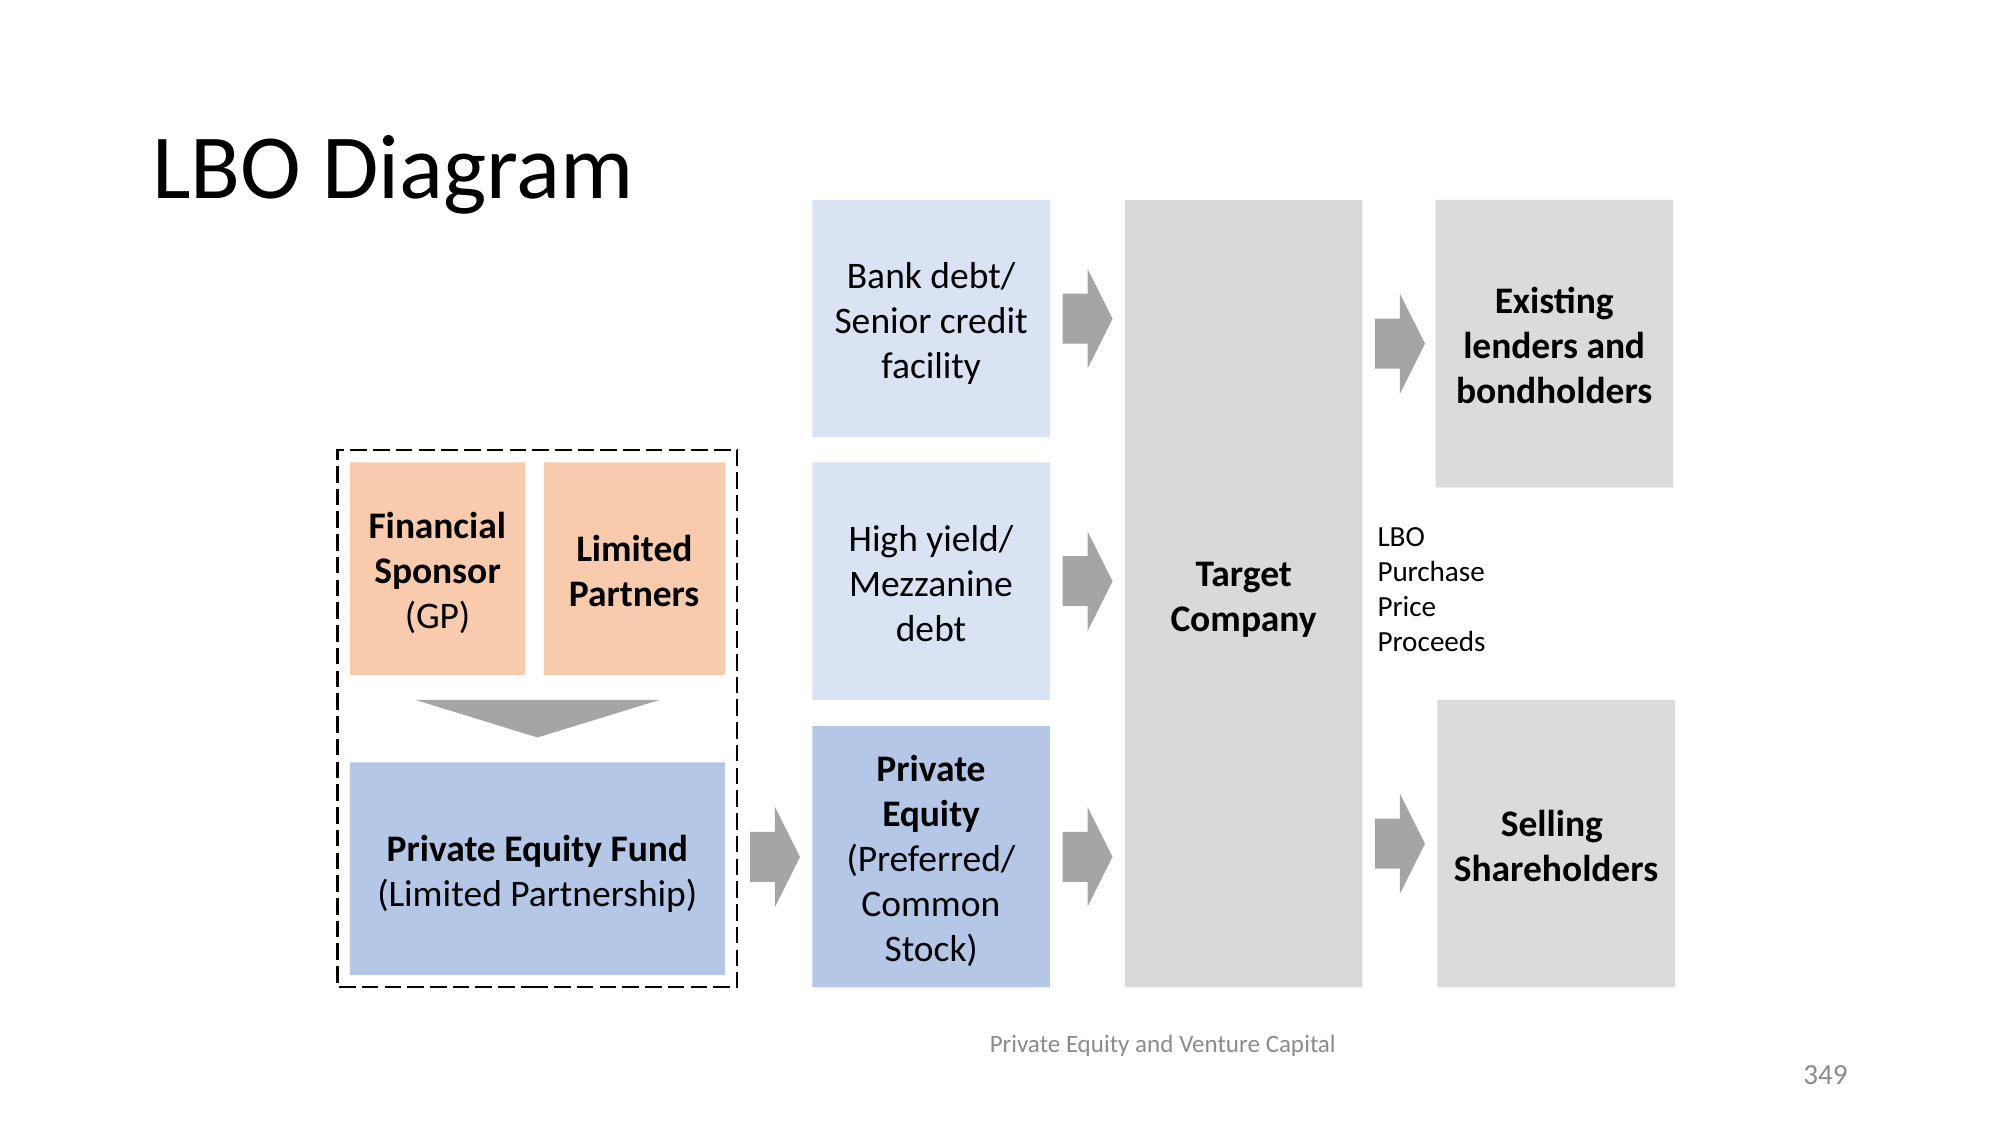

# LBO Diagram
Bank debt/ Senior credit facility
High yield/ Mezzanine debt
Private Equity
(Preferred/ Common Stock)
Target Company
Existing lenders and bondholders

Financial Sponsor (GP)
Limited Partners
LBO
Purchase
Price
Proceeds

Selling
Shareholders
Private Equity Fund (Limited Partnership)

Private Equity and Venture Capital
349